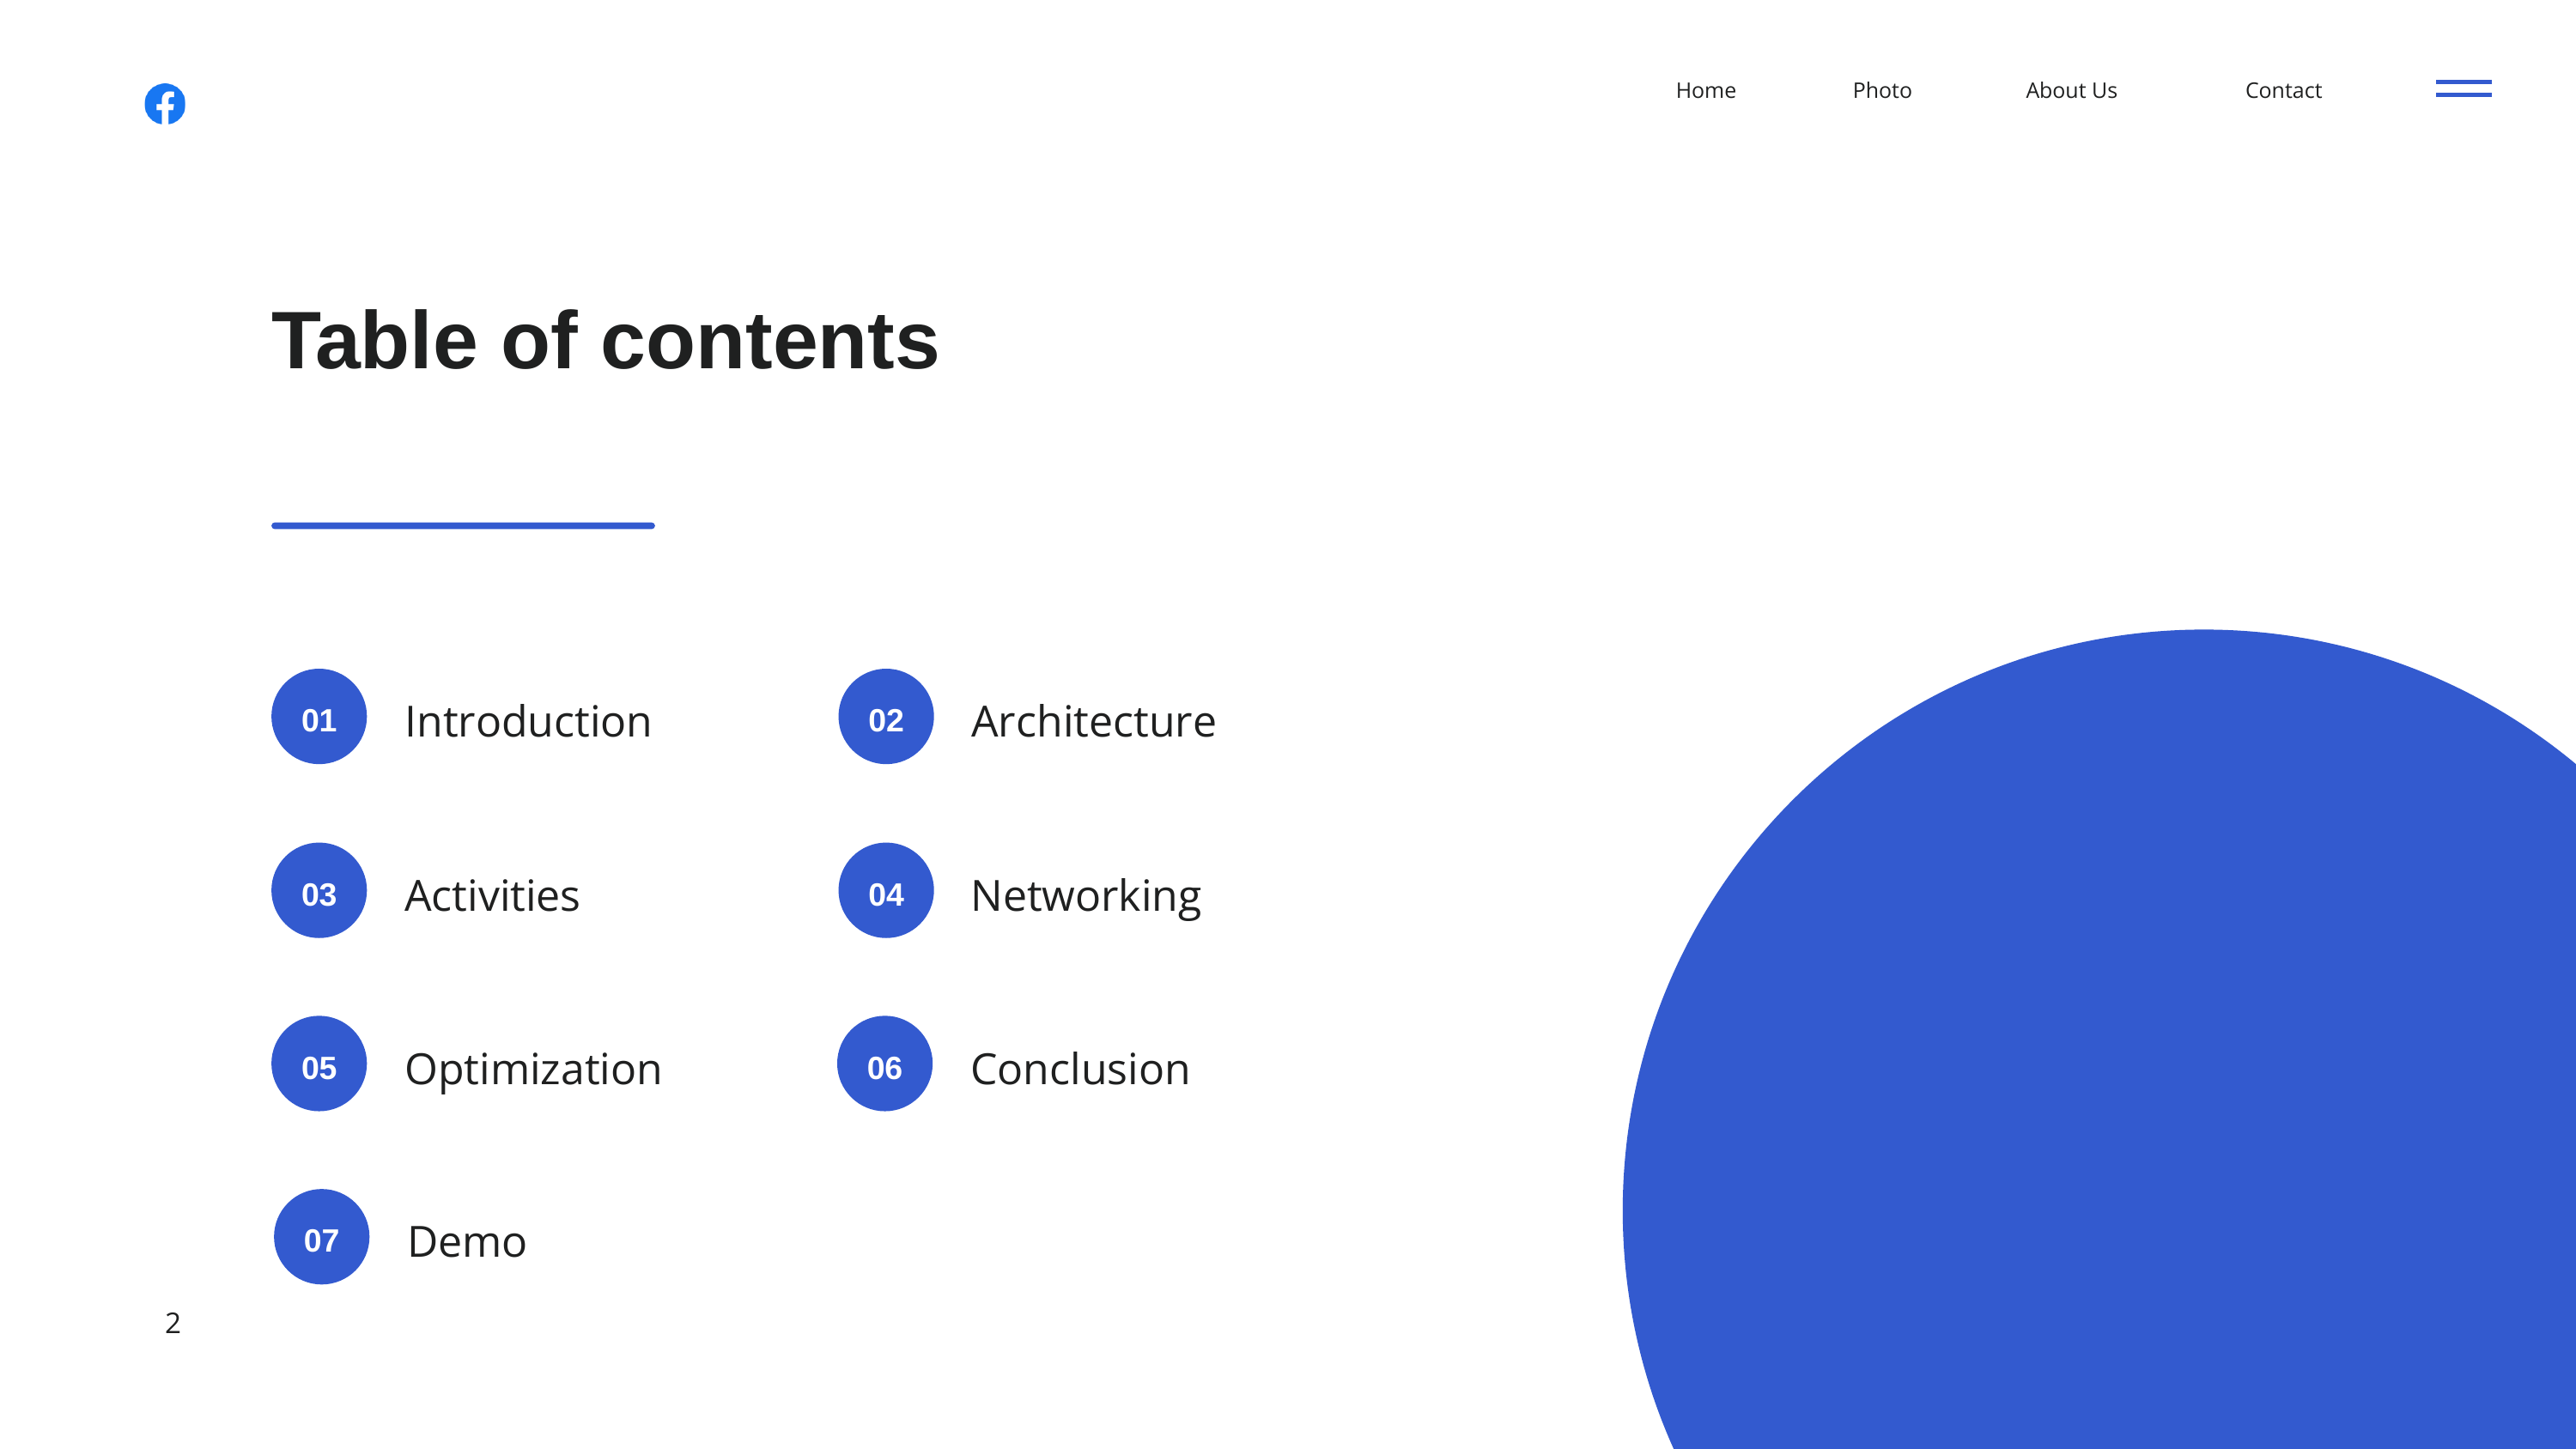

Home
Photo
About Us
Contact

Table of contents

Introduction
Architecture
01
02

Activities
Networking
03
04

Optimization
Conclusion
05
06

Demo
07
2